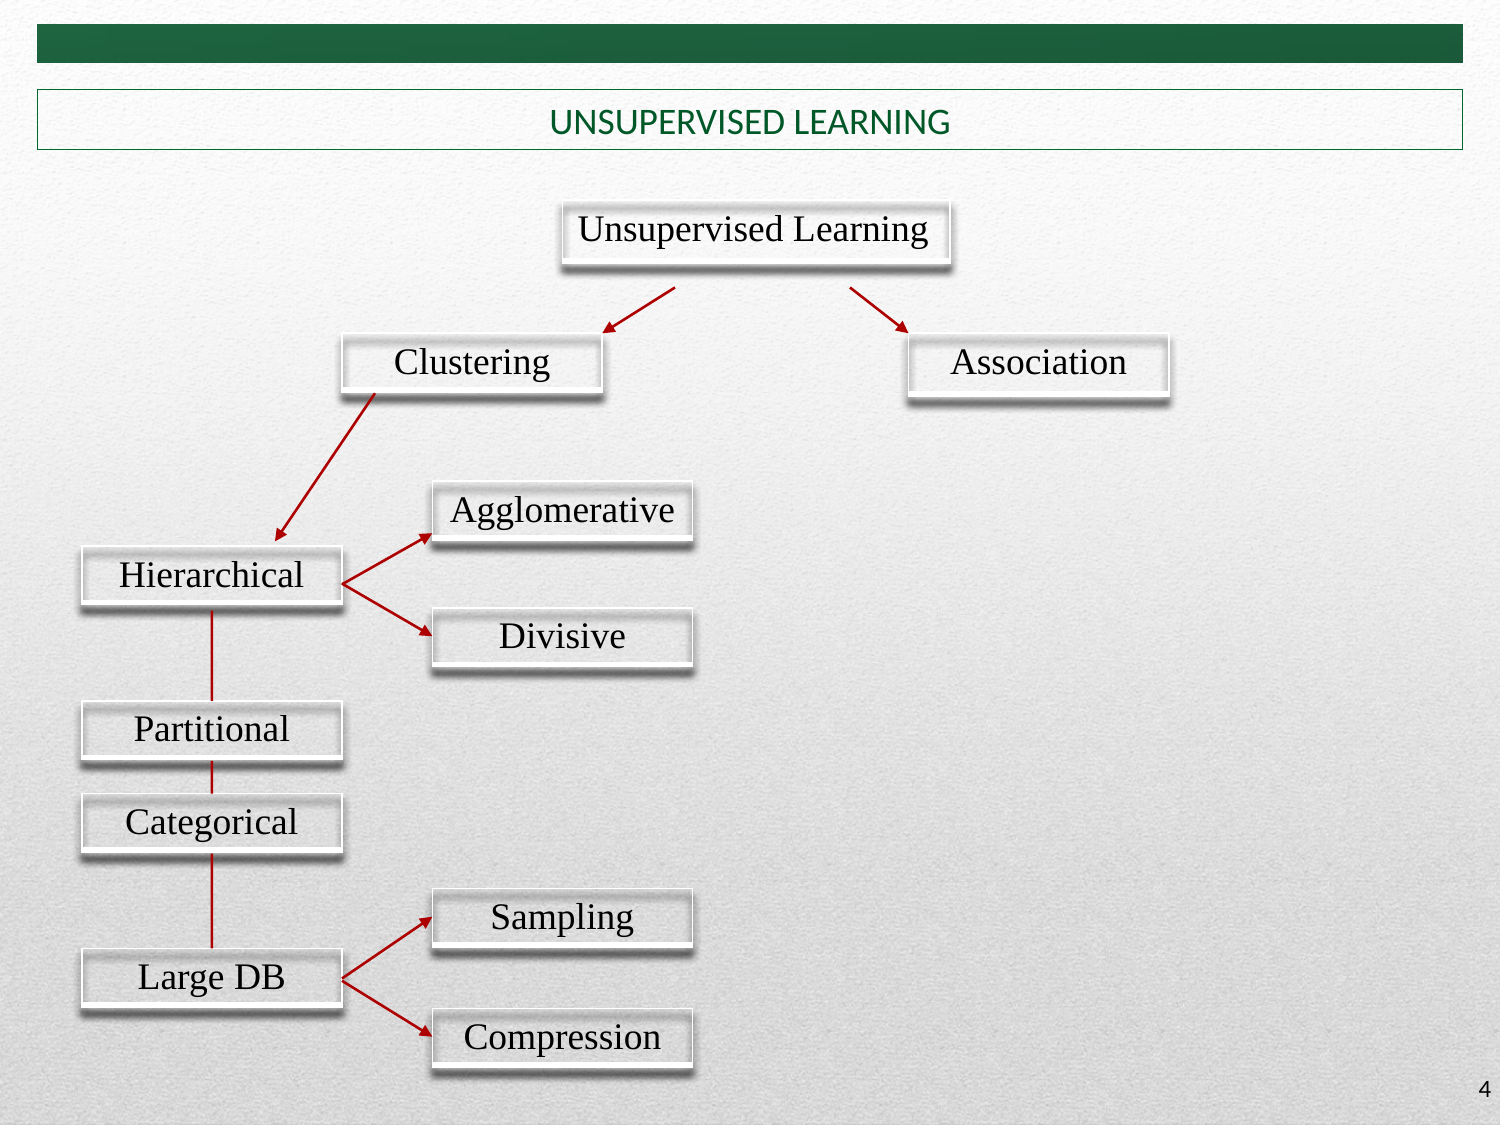

# UNSUPERVISED LEARNING
| Unsupervised Learning |
| --- |
| Clustering |
| --- |
| Association |
| --- |
| Agglomerative |
| --- |
| Hierarchical |
| --- |
| Divisive |
| --- |
| Partitional |
| --- |
| Categorical |
| --- |
| Sampling |
| --- |
| Large DB |
| --- |
| Compression |
| --- |
4